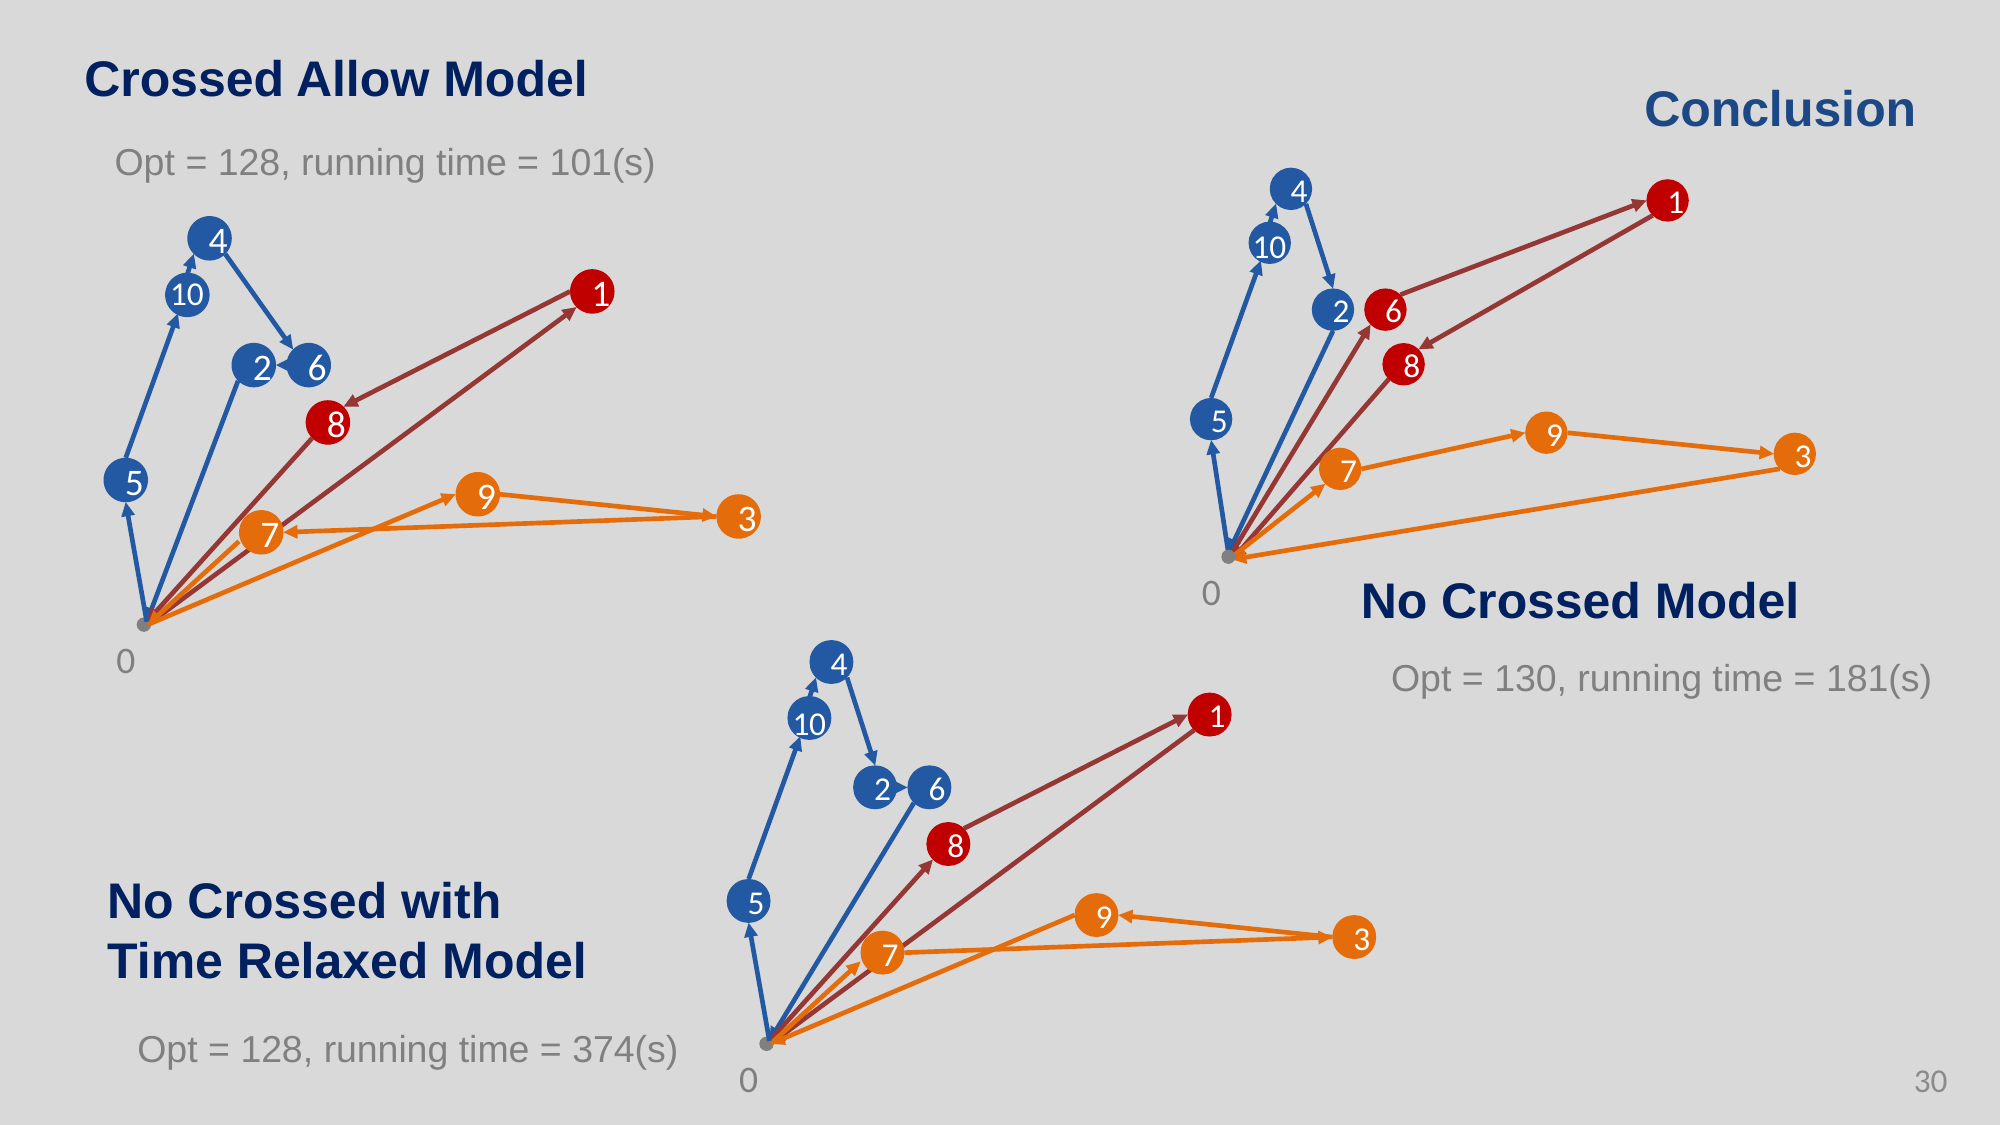

Crossed Allow Model
Conclusion
Opt = 128, running time = 101(s)
4
1
10

2
6
8
5
9
3
7

0
4
10
1

2
6
8
5
9
3
7

0
No Crossed Model
Opt = 130, running time = 181(s)
4
1
10

2
6
8
5
9
3
7

0
No Crossed with
Time Relaxed Model
Opt = 128, running time = 374(s)
30